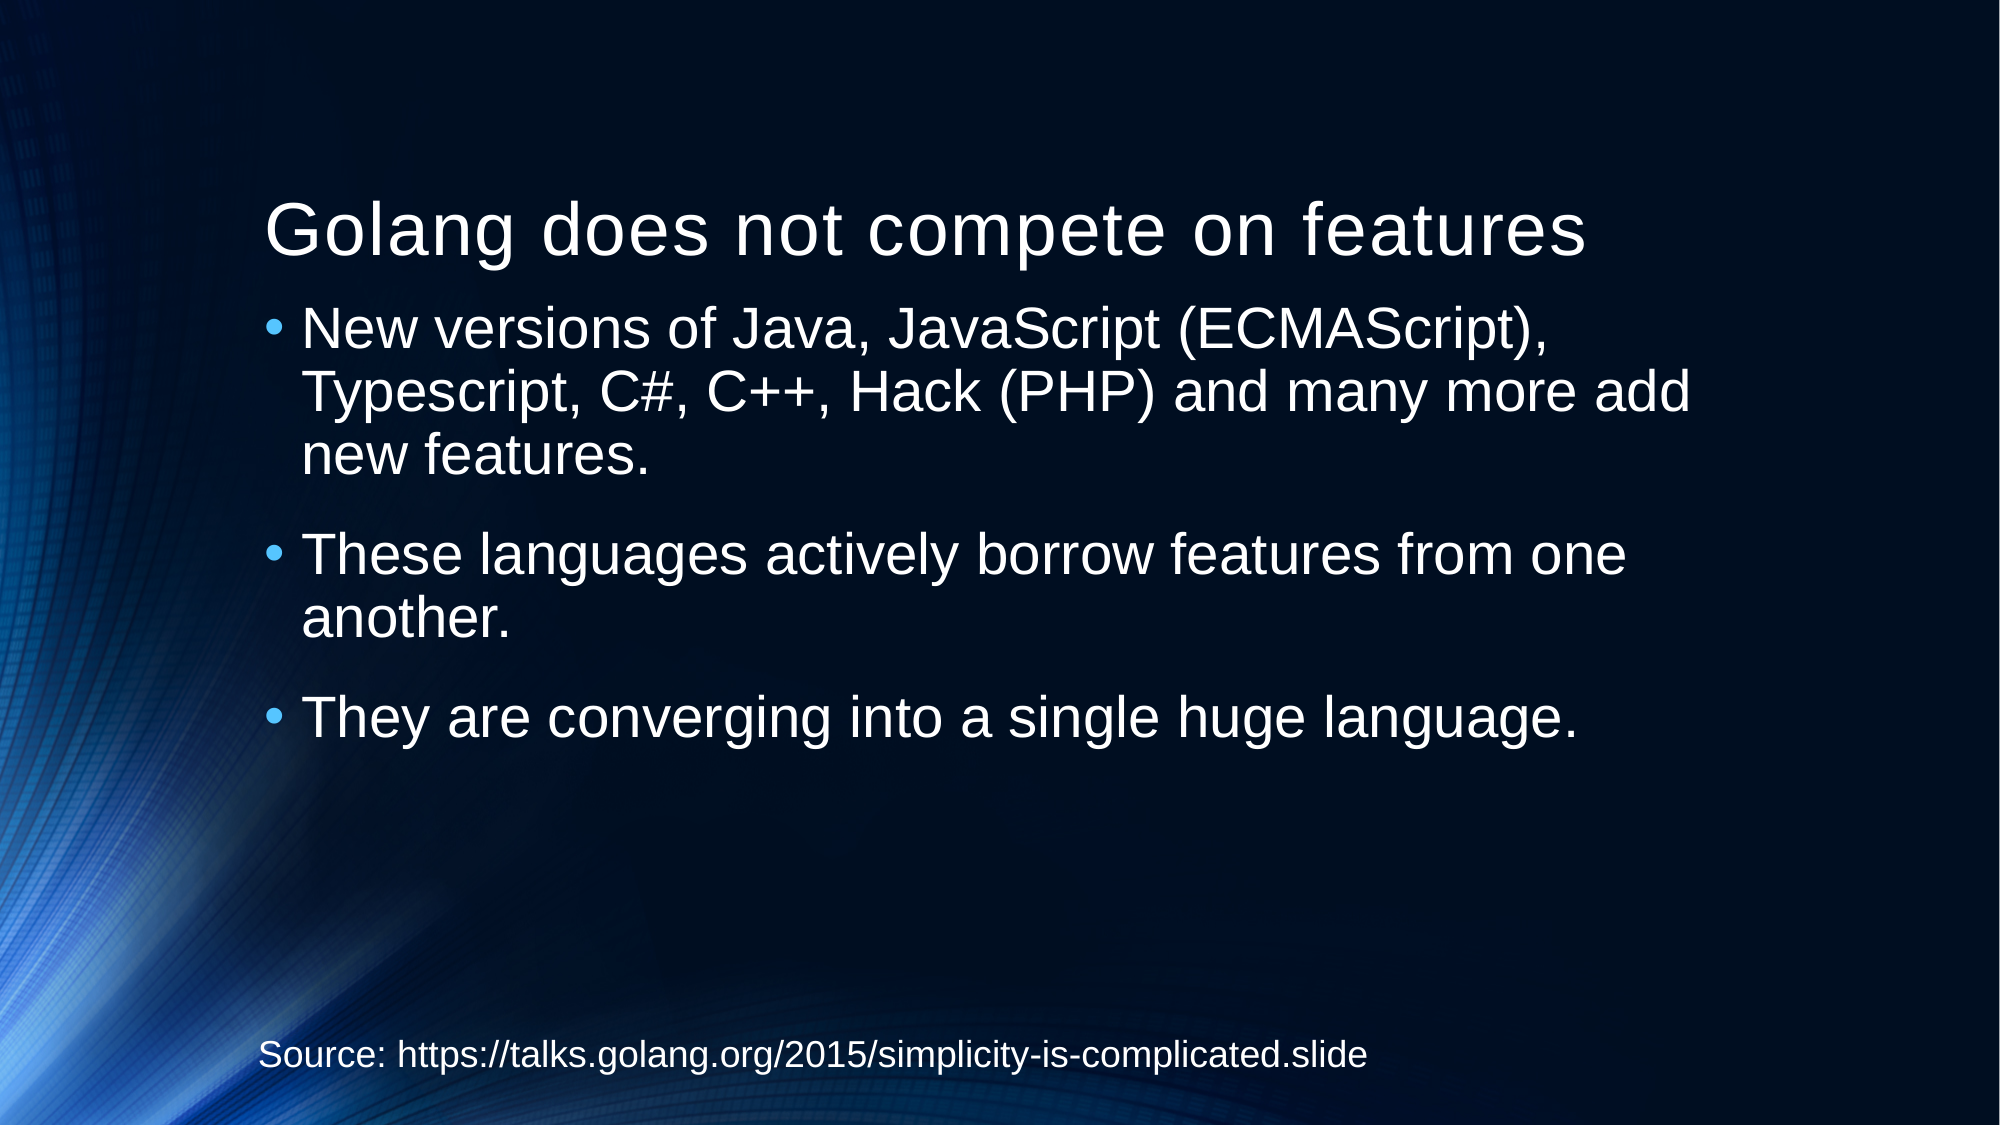

# Golang does not compete on features
New versions of Java, JavaScript (ECMAScript), Typescript, C#, C++, Hack (PHP) and many more add new features.
These languages actively borrow features from one another.
They are converging into a single huge language.

Source: https://talks.golang.org/2015/simplicity-is-complicated.slide